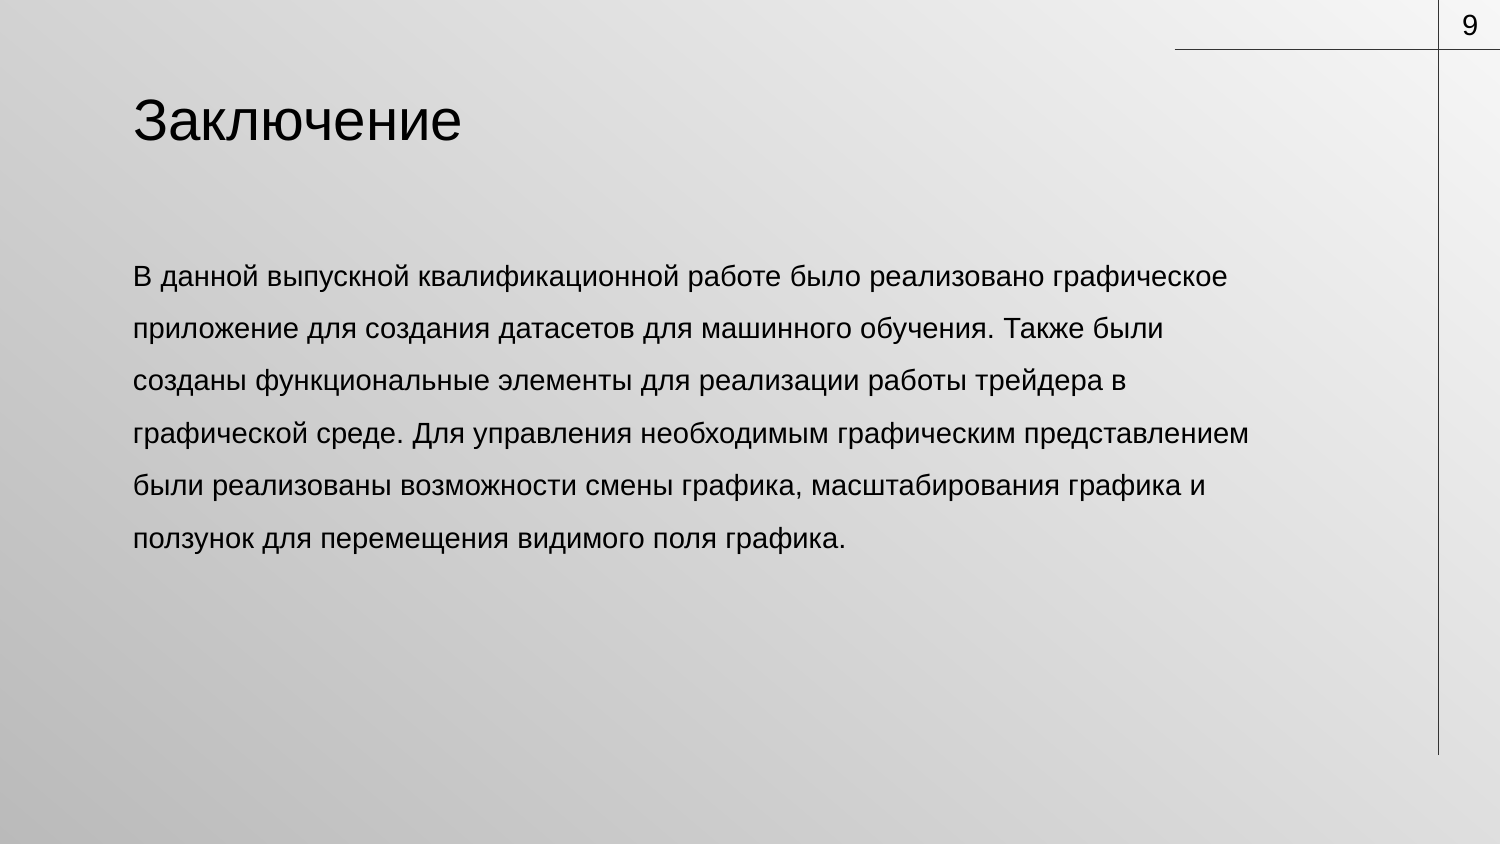

9
Заключение
В данной выпускной квалификационной работе было реализовано графическое приложение для создания датасетов для машинного обучения. Также были созданы функциональные элементы для реализации работы трейдера в графической среде. Для управления необходимым графическим представлением были реализованы возможности смены графика, масштабирования графика и ползунок для перемещения видимого поля графика.